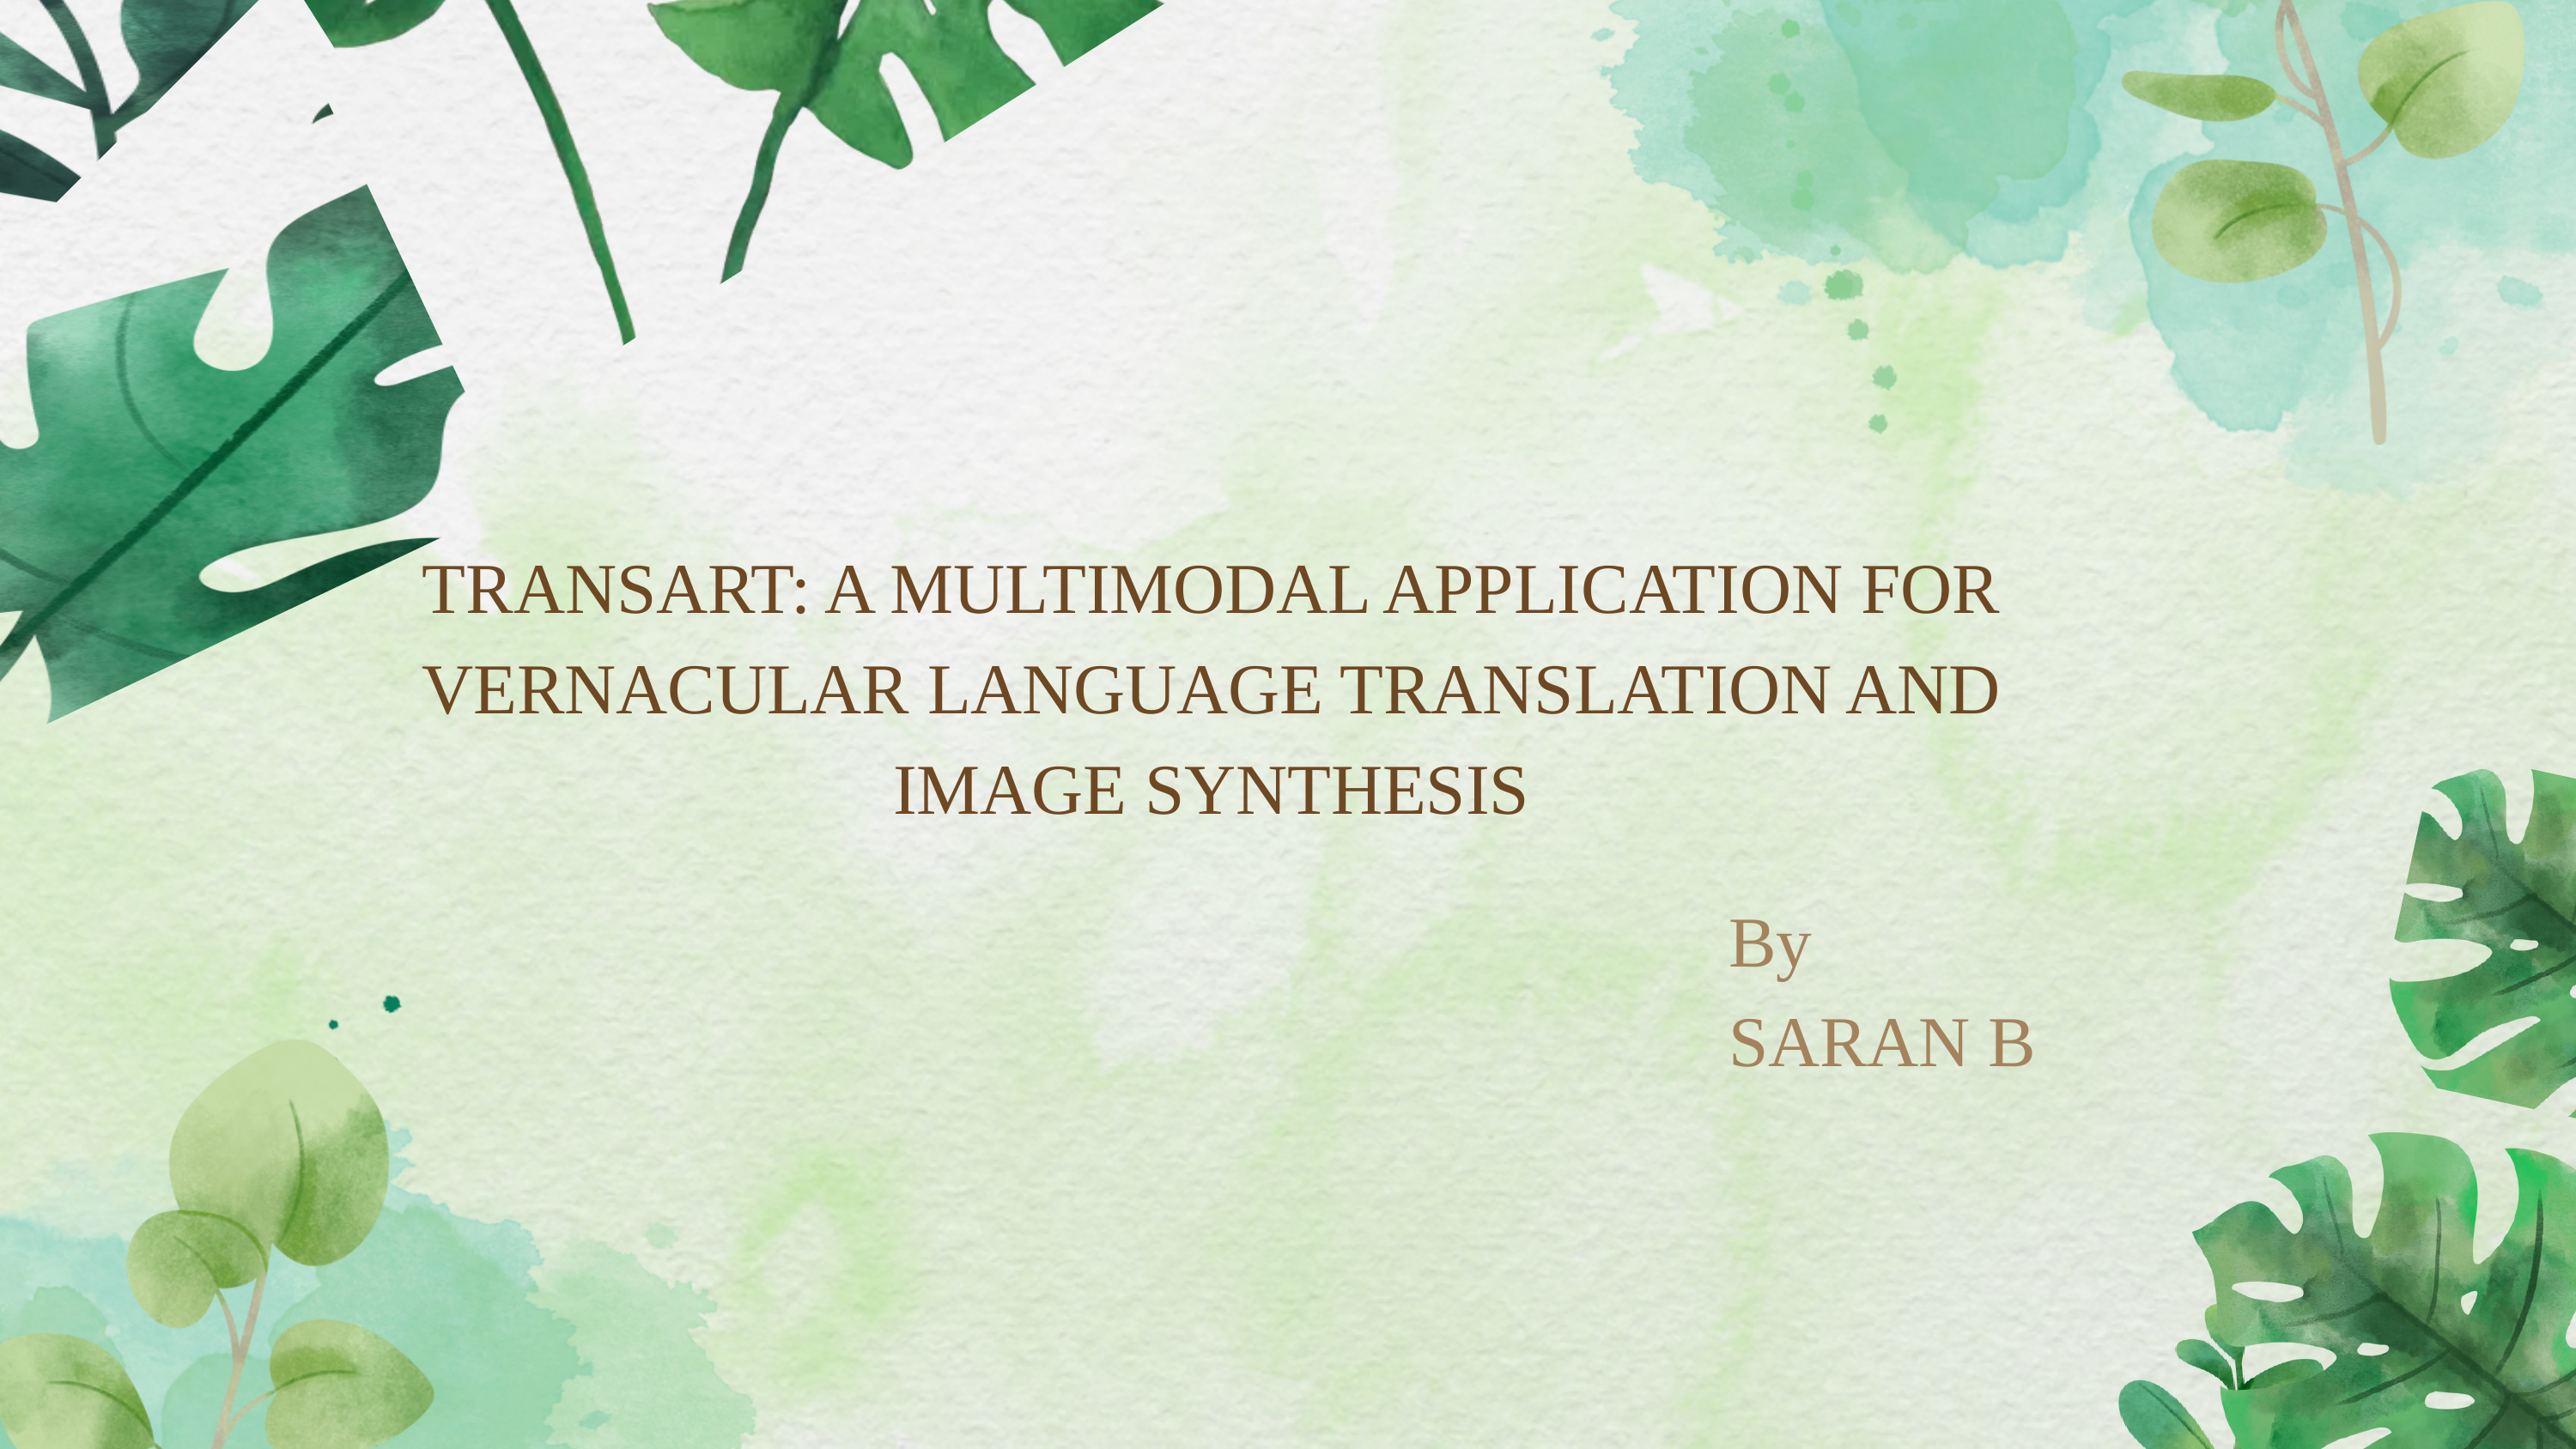

TRANSART: A MULTIMODAL APPLICATION FOR VERNACULAR LANGUAGE TRANSLATION AND IMAGE SYNTHESIS

By
SARAN B